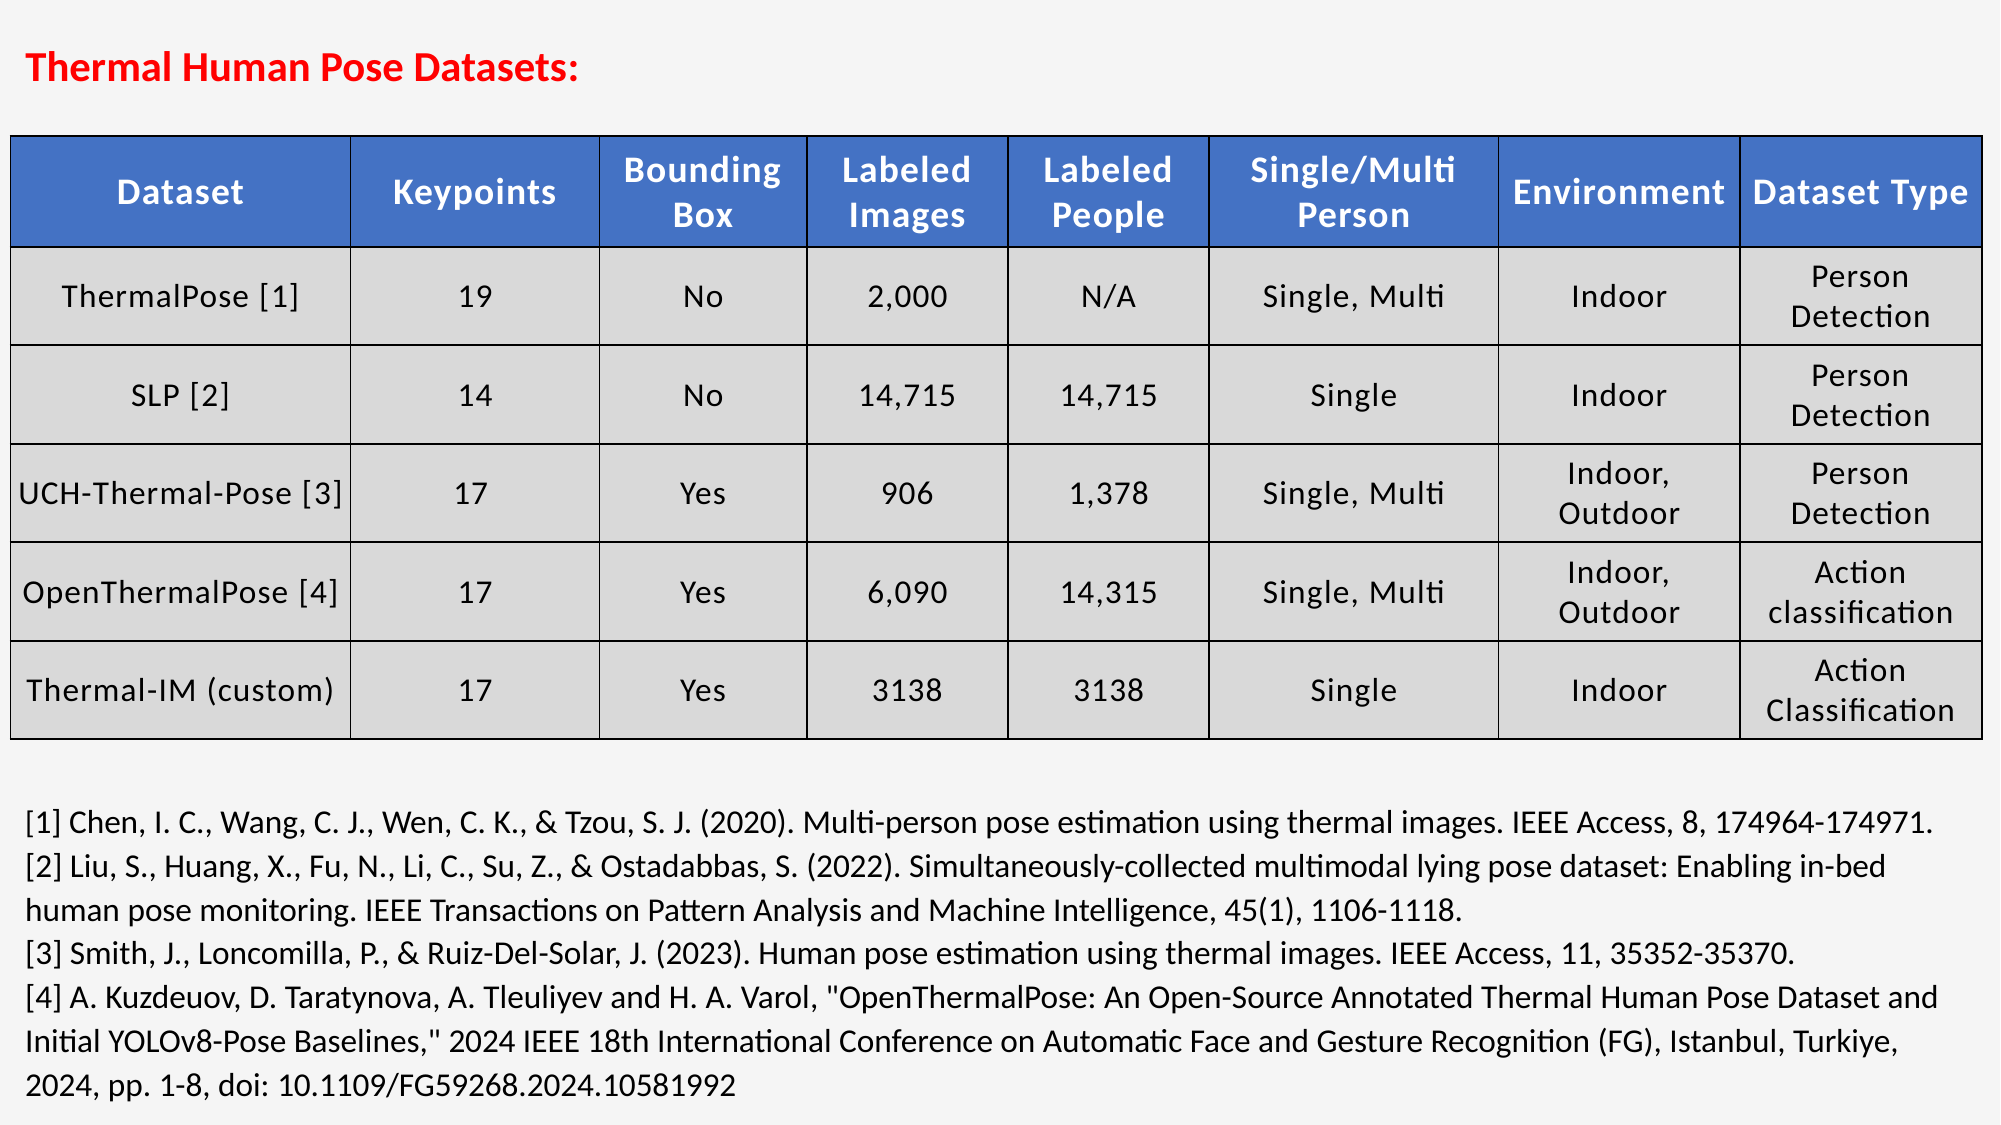

# Thermal Human Pose Datasets:
| Dataset | Keypoints | Bounding Box | Labeled Images | Labeled People | Single/Multi Person | Environment | Dataset Type |
| --- | --- | --- | --- | --- | --- | --- | --- |
| ThermalPose [1] | 19 | No | 2,000 | N/A | Single, Multi | Indoor | Person Detection |
| SLP [2] | 14 | No | 14,715 | 14,715 | Single | Indoor | Person Detection |
| UCH-Thermal-Pose [3] | 17 | Yes | 906 | 1,378 | Single, Multi | Indoor, Outdoor | Person Detection |
| OpenThermalPose [4] | 17 | Yes | 6,090 | 14,315 | Single, Multi | Indoor, Outdoor | Action classification |
| Thermal-IM (custom) | 17 | Yes | 3138 | 3138 | Single | Indoor | Action Classification |

[1] Chen, I. C., Wang, C. J., Wen, C. K., & Tzou, S. J. (2020). Multi-person pose estimation using thermal images. IEEE Access, 8, 174964-174971.
[2] Liu, S., Huang, X., Fu, N., Li, C., Su, Z., & Ostadabbas, S. (2022). Simultaneously-collected multimodal lying pose dataset: Enabling in-bed human pose monitoring. IEEE Transactions on Pattern Analysis and Machine Intelligence, 45(1), 1106-1118.
[3] Smith, J., Loncomilla, P., & Ruiz-Del-Solar, J. (2023). Human pose estimation using thermal images. IEEE Access, 11, 35352-35370.
[4] A. Kuzdeuov, D. Taratynova, A. Tleuliyev and H. A. Varol, "OpenThermalPose: An Open-Source Annotated Thermal Human Pose Dataset and Initial YOLOv8-Pose Baselines," 2024 IEEE 18th International Conference on Automatic Face and Gesture Recognition (FG), Istanbul, Turkiye, 2024, pp. 1-8, doi: 10.1109/FG59268.2024.10581992